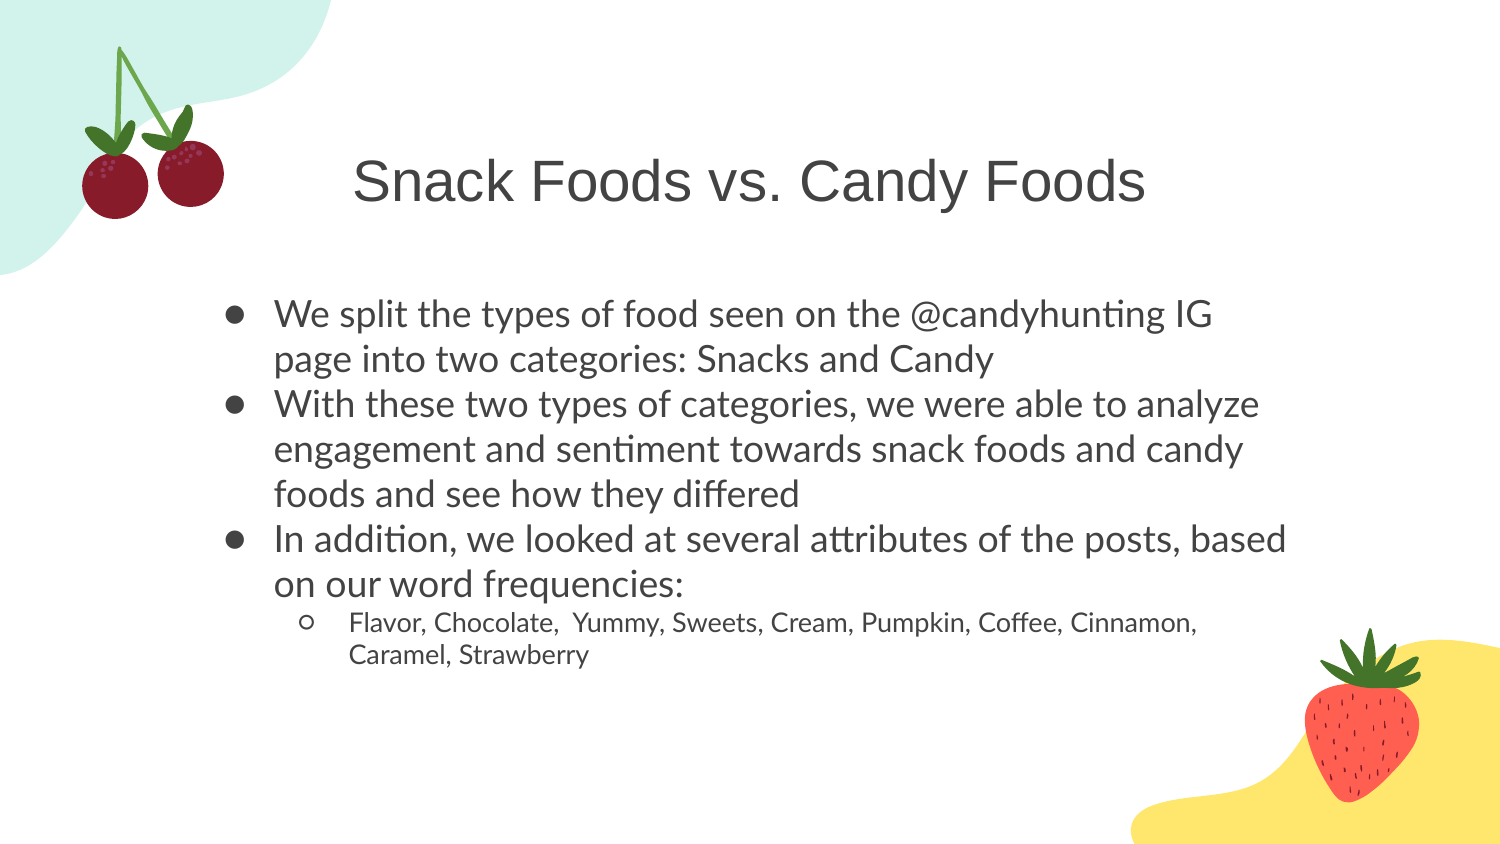

# Snack Foods vs. Candy Foods
We split the types of food seen on the @candyhunting IG page into two categories: Snacks and Candy
With these two types of categories, we were able to analyze engagement and sentiment towards snack foods and candy foods and see how they differed
In addition, we looked at several attributes of the posts, based on our word frequencies:
Flavor, Chocolate,  Yummy, Sweets, Cream, Pumpkin, Coffee, Cinnamon, Caramel, Strawberry